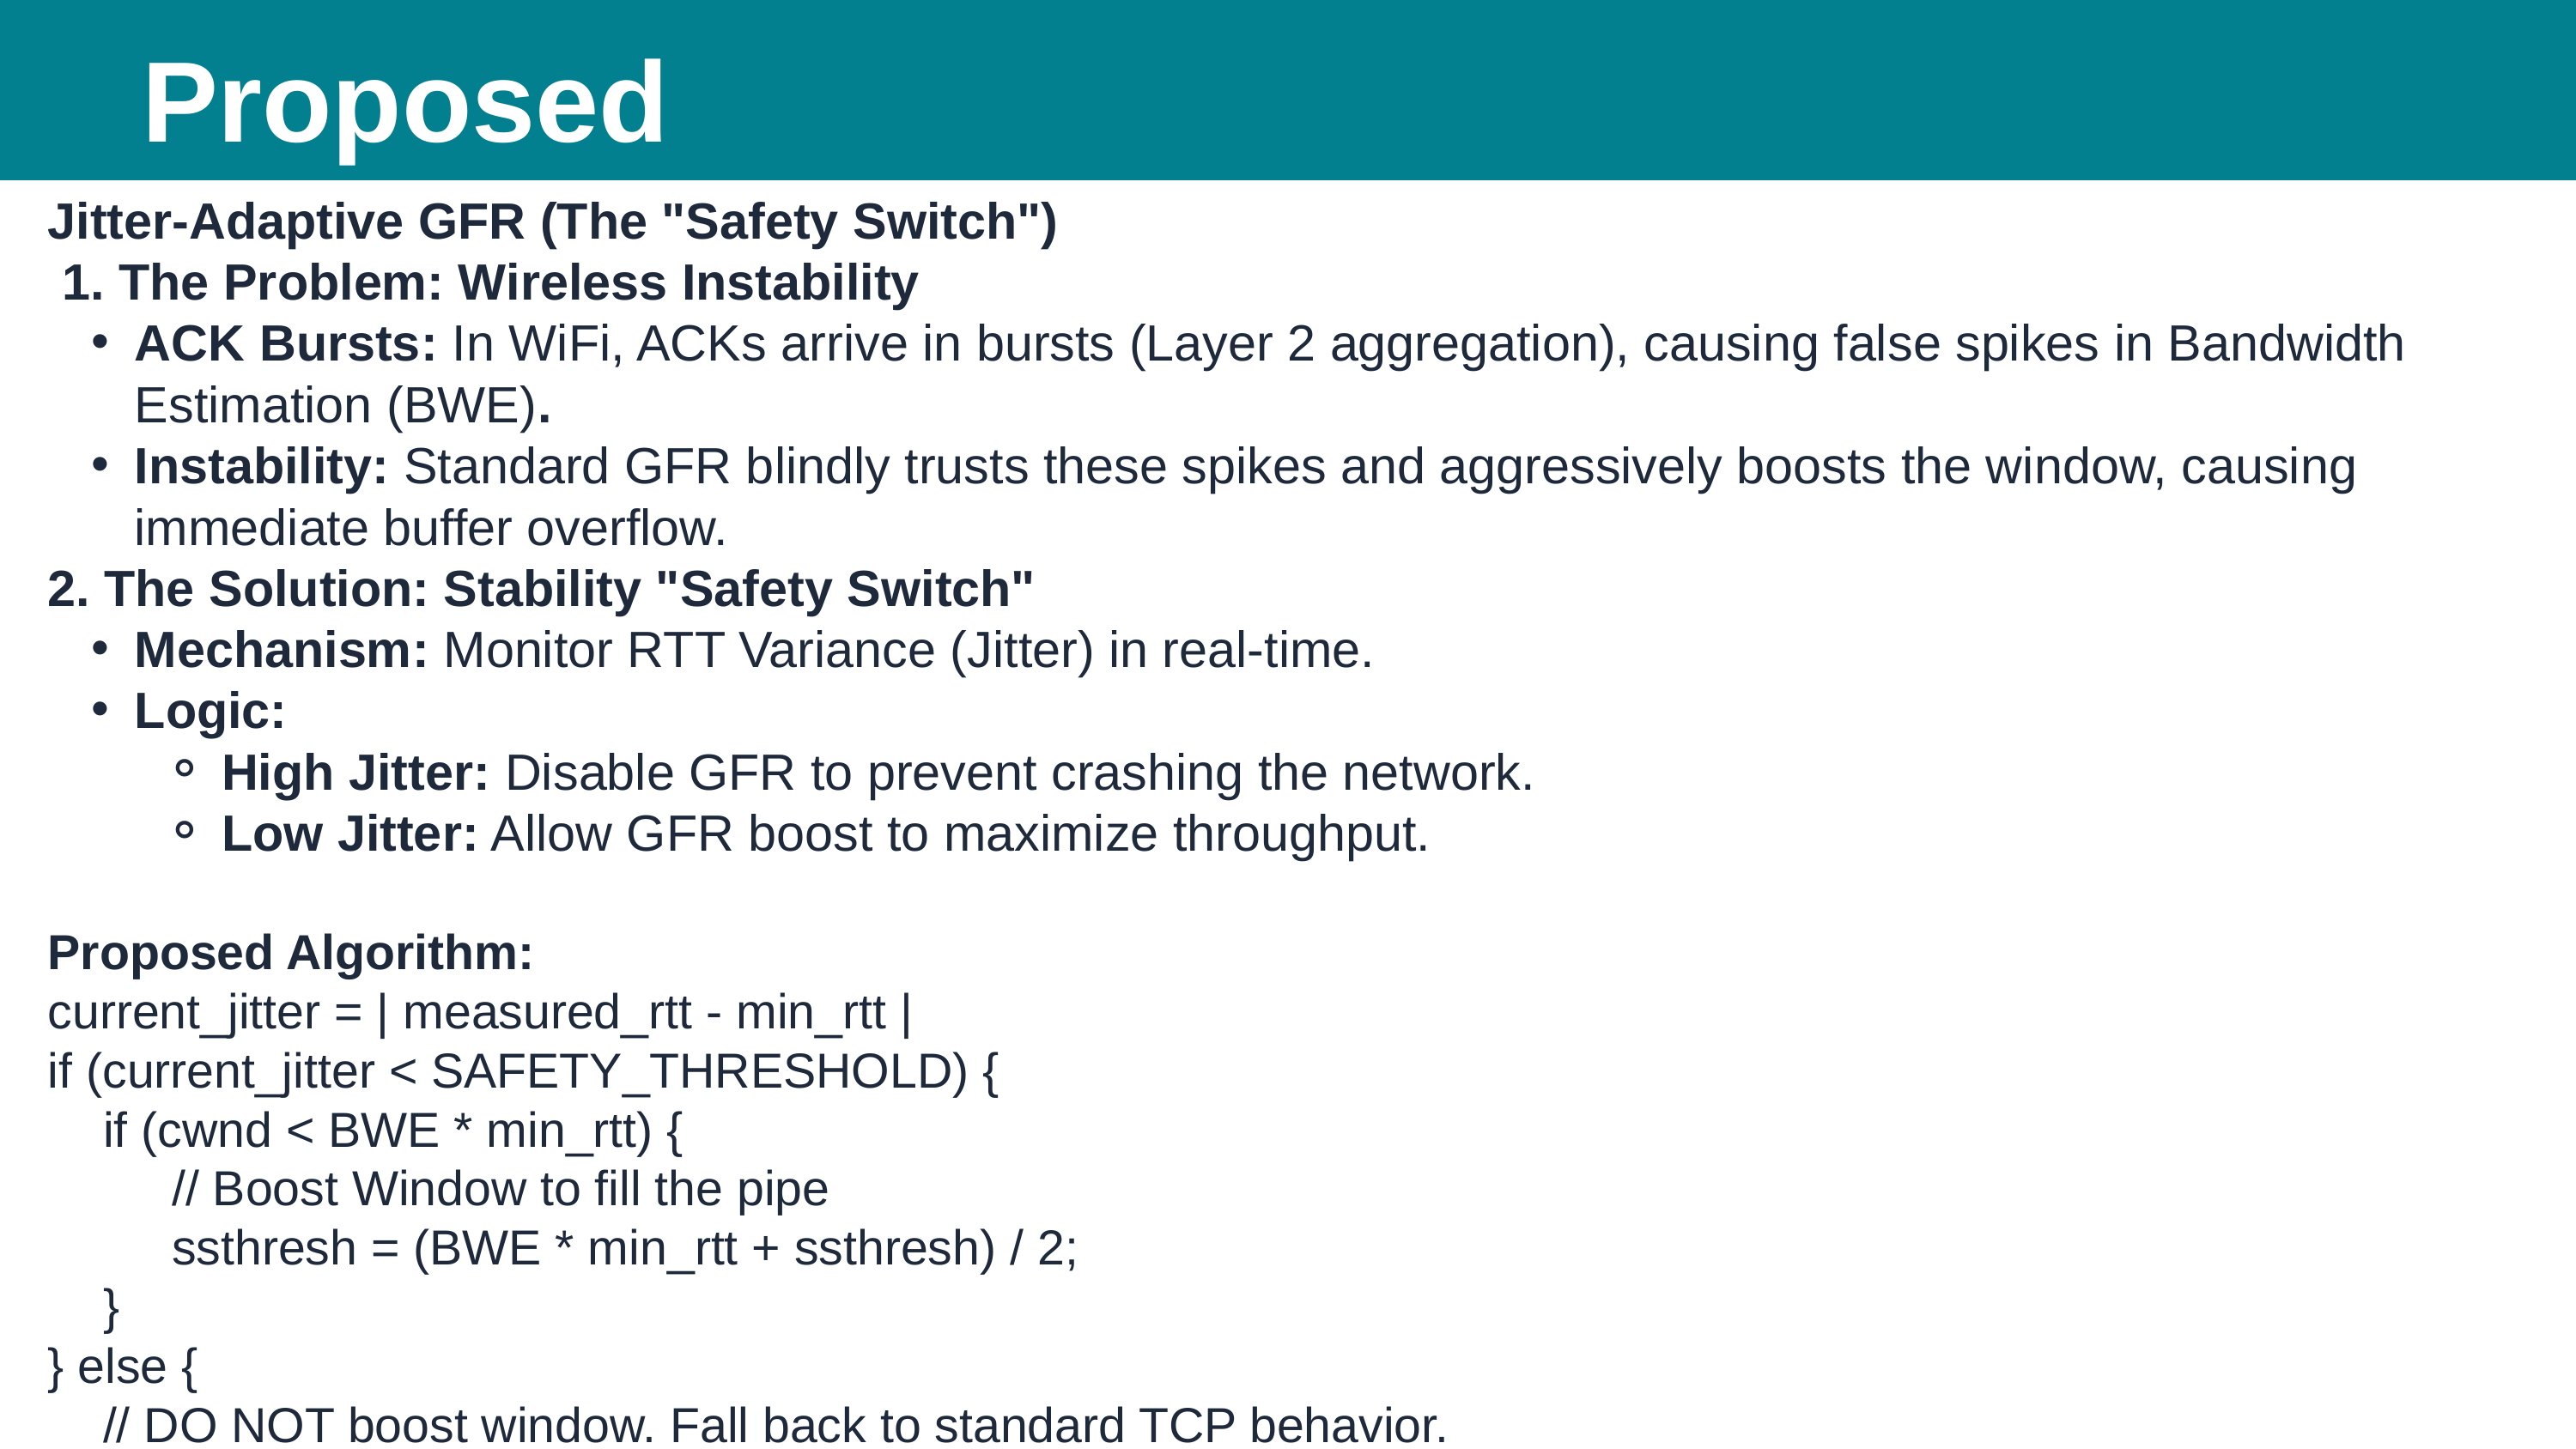

Proposed Enhancements
Jitter-Adaptive GFR (The "Safety Switch")
 1. The Problem: Wireless Instability
ACK Bursts: In WiFi, ACKs arrive in bursts (Layer 2 aggregation), causing false spikes in Bandwidth Estimation (BWE).
Instability: Standard GFR blindly trusts these spikes and aggressively boosts the window, causing immediate buffer overflow.
2. The Solution: Stability "Safety Switch"
Mechanism: Monitor RTT Variance (Jitter) in real-time.
Logic:
High Jitter: Disable GFR to prevent crashing the network.
Low Jitter: Allow GFR boost to maximize throughput.

Proposed Algorithm:
current_jitter = | measured_rtt - min_rtt |
if (current_jitter < SAFETY_THRESHOLD) {
    if (cwnd < BWE * min_rtt) {
         // Boost Window to fill the pipe
         ssthresh = (BWE * min_rtt + ssthresh) / 2;
    }
} else {
    // DO NOT boost window. Fall back to standard TCP behavior.
}